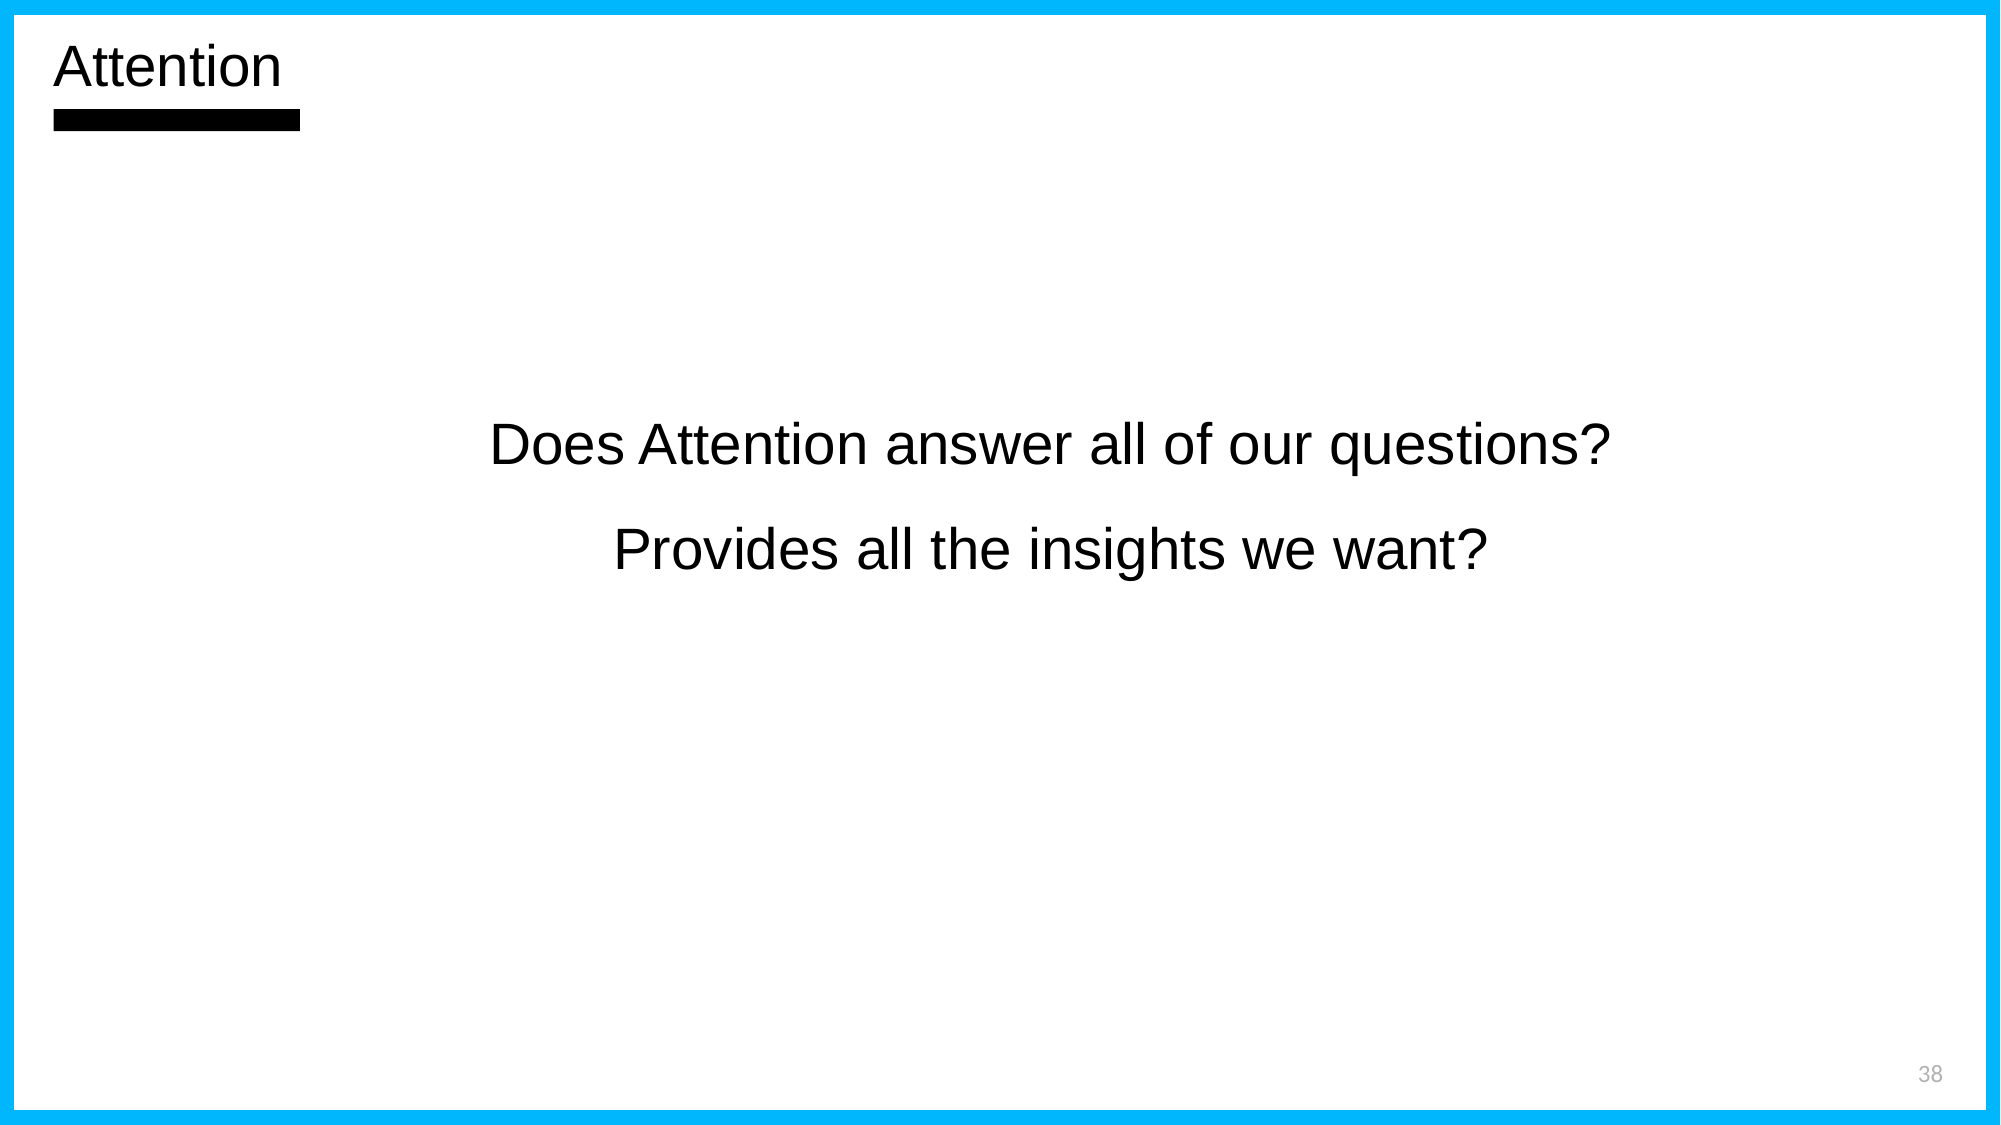

Attention

Does Attention answer all of our questions? Provides all the insights we want?
38